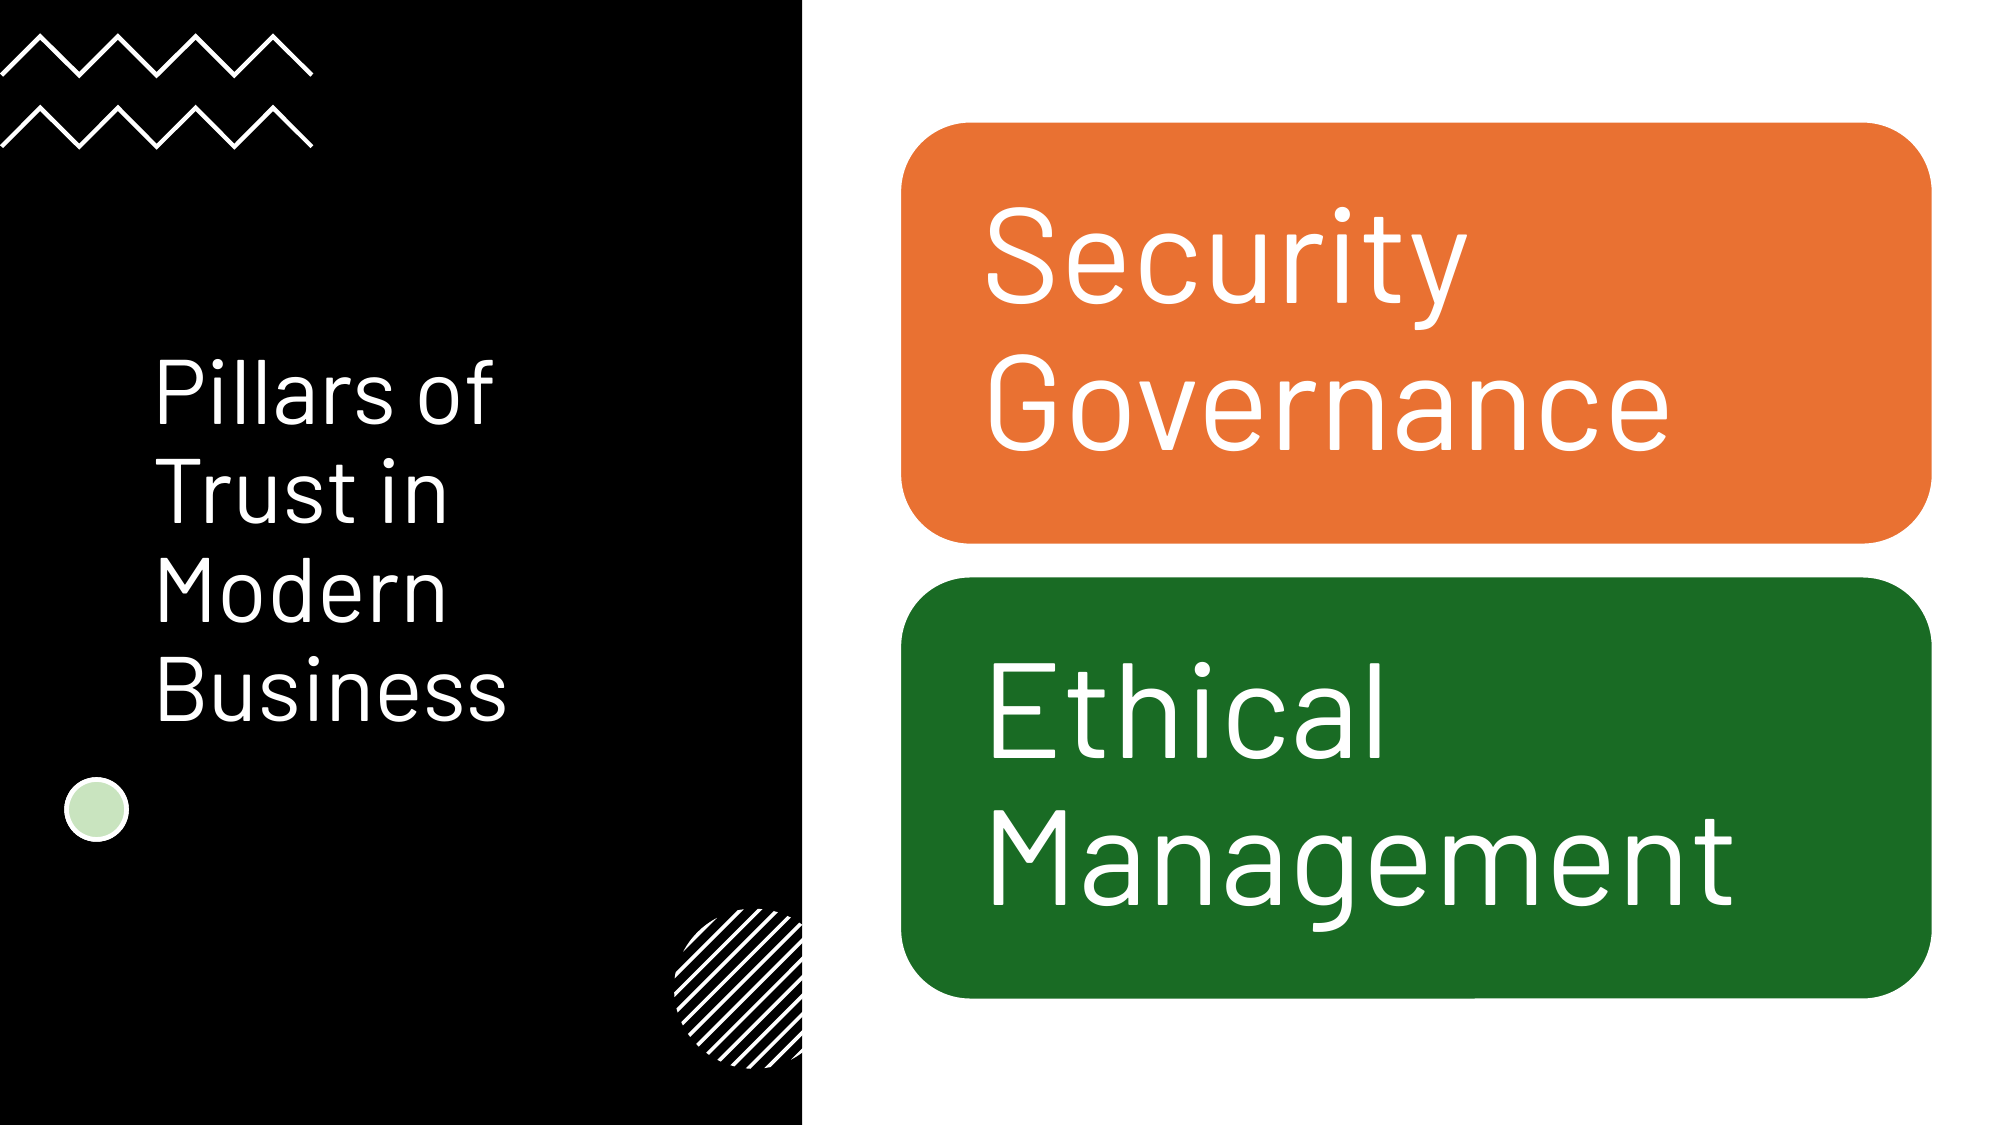

Security Governance
Ethical Management
# Pillars of Trust in Modern Business